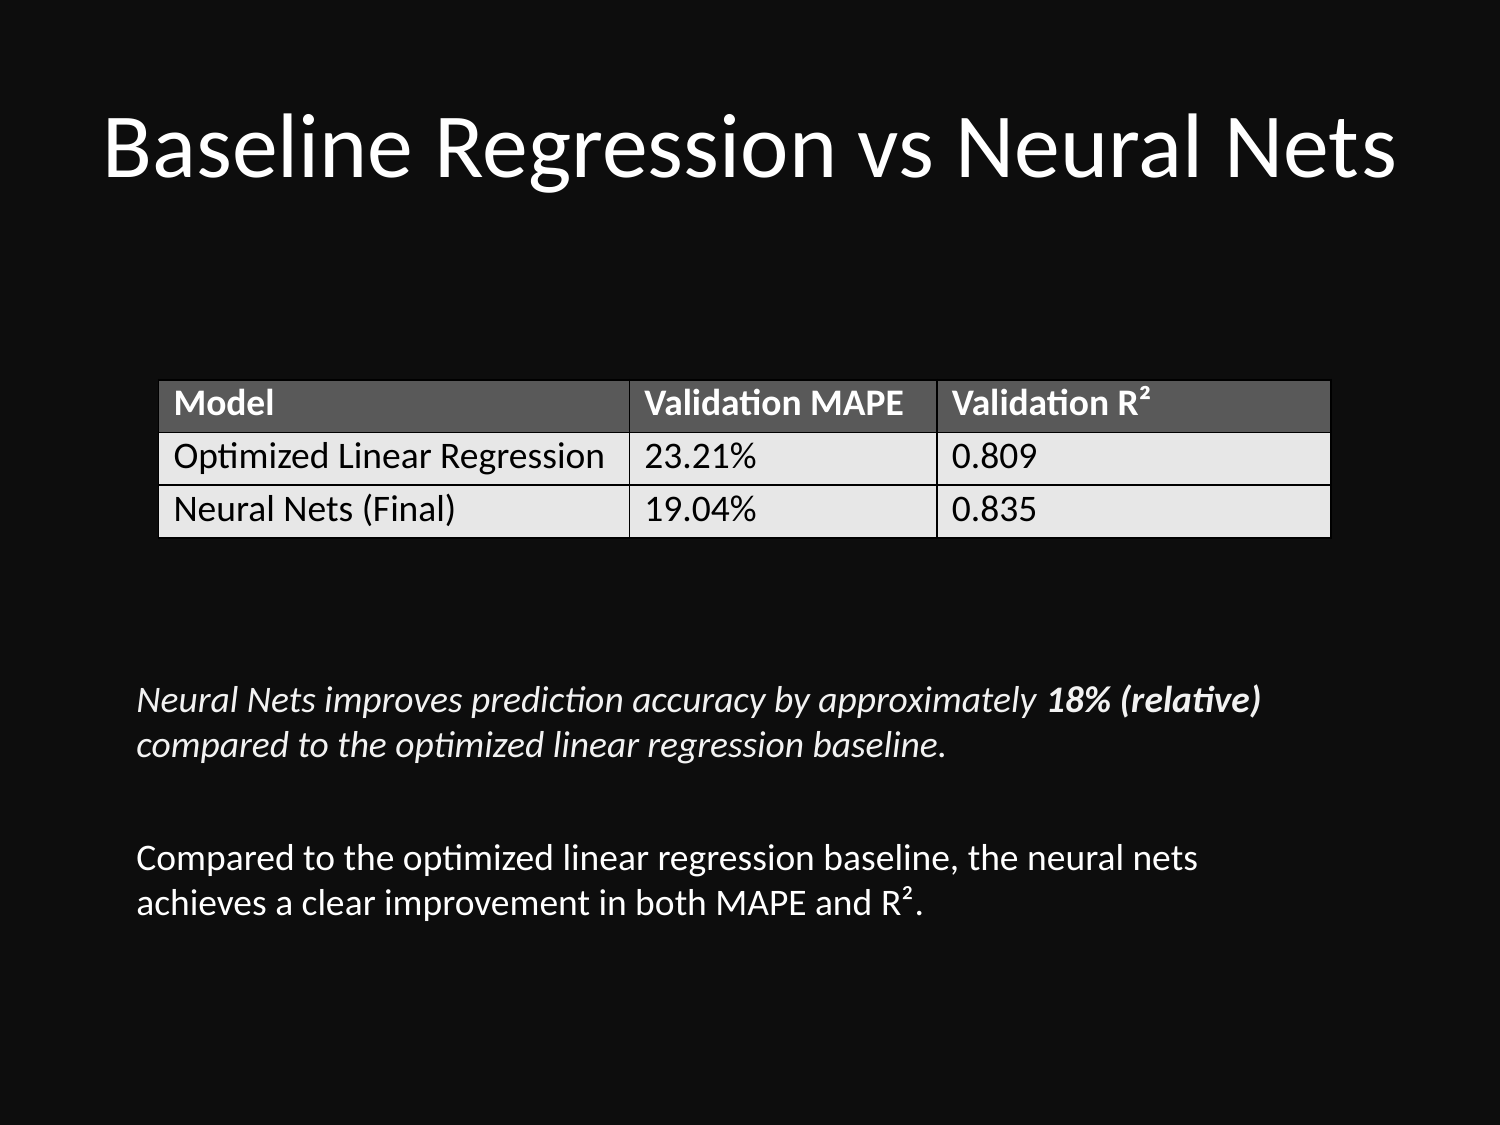

# Baseline Regression vs Neural Nets
| Model | Validation MAPE | Validation R² |
| --- | --- | --- |
| Optimized Linear Regression | 23.21% | 0.809 |
| Neural Nets (Final) | 19.04% | 0.835 |
Neural Nets improves prediction accuracy by approximately 18% (relative) compared to the optimized linear regression baseline.
Compared to the optimized linear regression baseline, the neural nets  achieves a clear improvement in both MAPE and R².